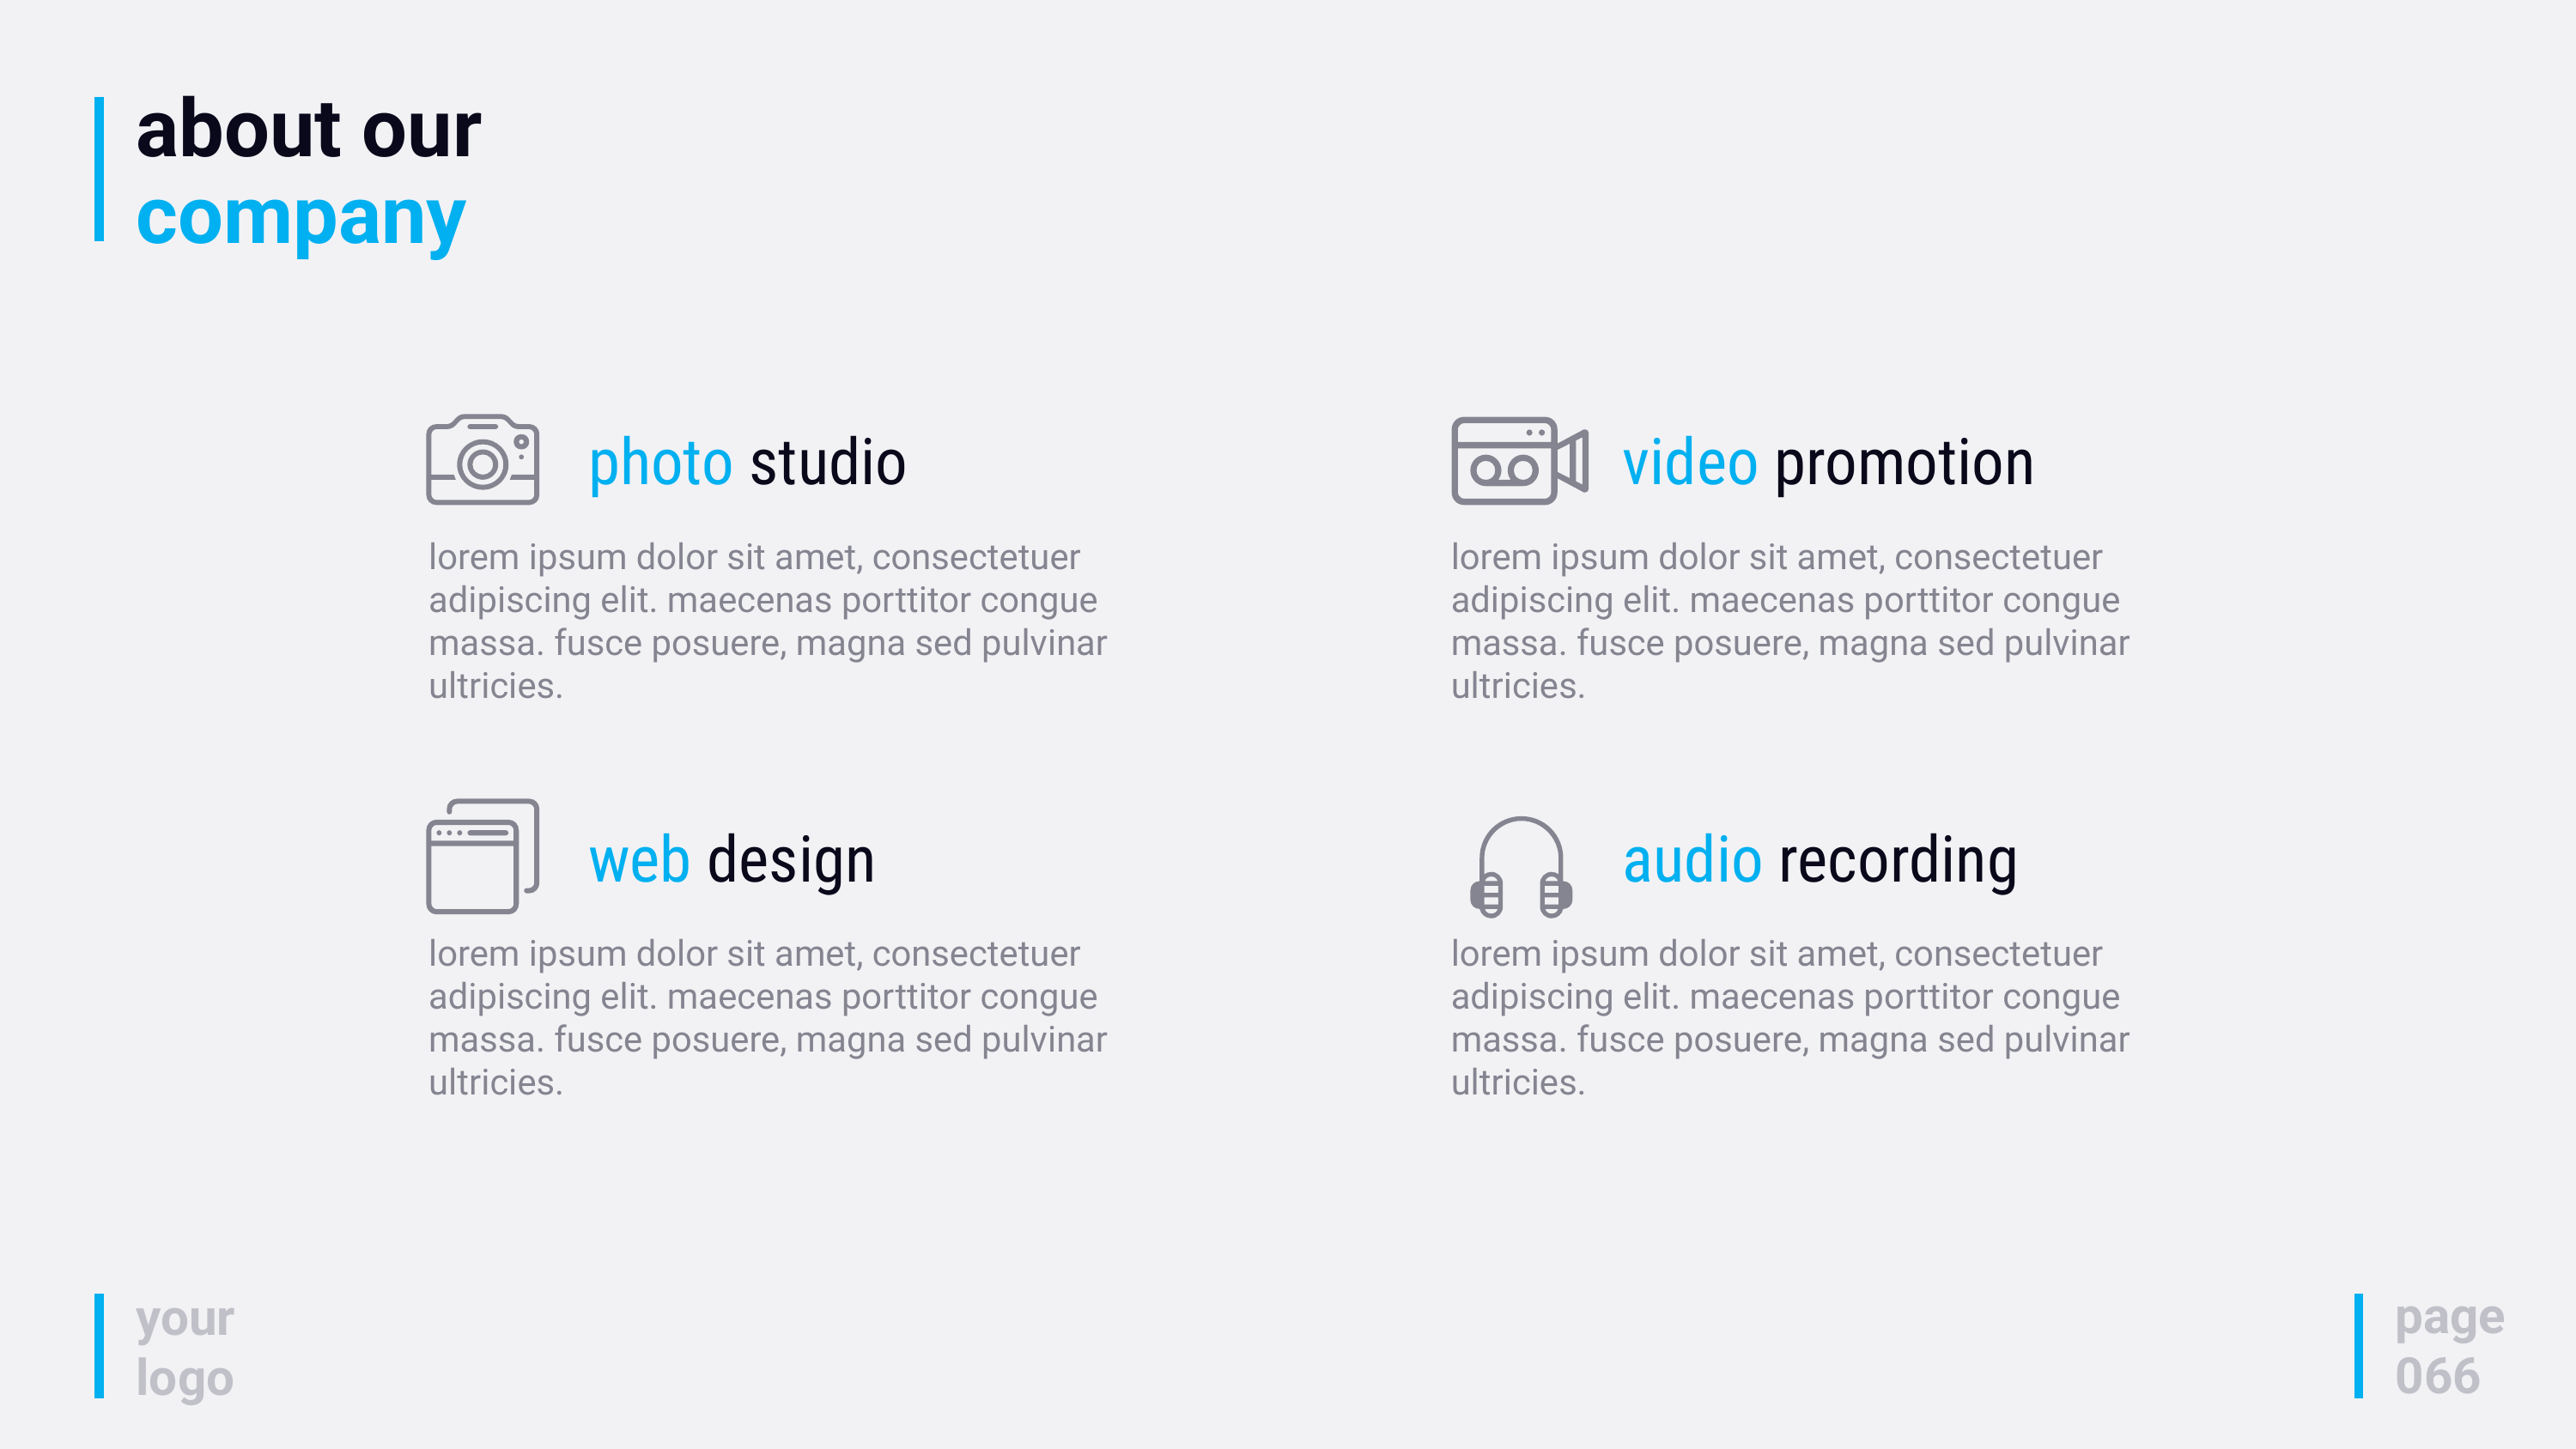

# about our company

photo studio
lorem ipsum dolor sit amet, consectetuer adipiscing elit. maecenas porttitor congue massa. fusce posuere, magna sed pulvinar ultricies.
video promotion

lorem ipsum dolor sit amet, consectetuer adipiscing elit. maecenas porttitor congue massa. fusce posuere, magna sed pulvinar ultricies.

web design
lorem ipsum dolor sit amet, consectetuer adipiscing elit. maecenas porttitor congue massa. fusce posuere, magna sed pulvinar ultricies.
audio recording

lorem ipsum dolor sit amet, consectetuer adipiscing elit. maecenas porttitor congue massa. fusce posuere, magna sed pulvinar ultricies.
page
066